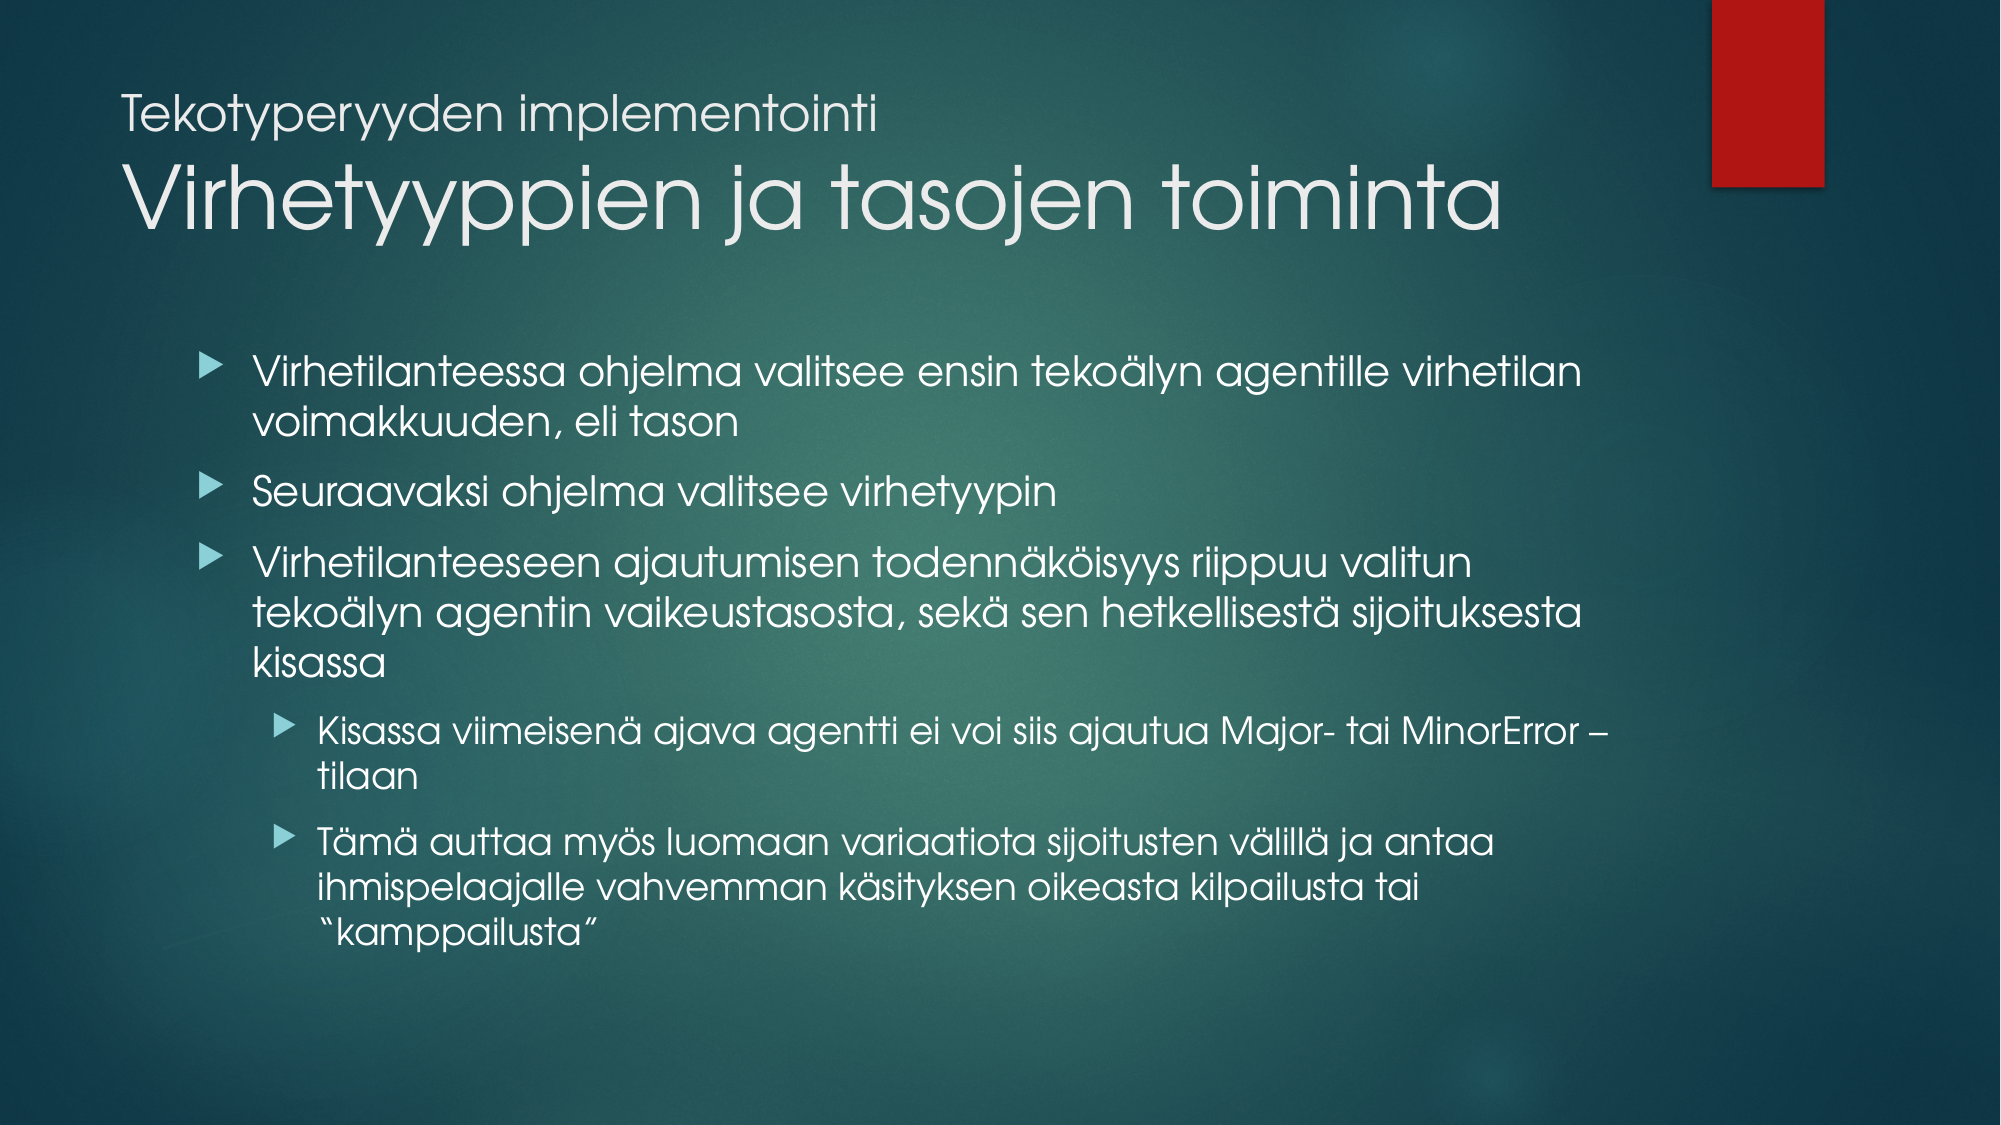

# Tekotyperyyden implementointi Virhetyyppien ja tasojen toiminta
Virhetilanteessa ohjelma valitsee ensin tekoälyn agentille virhetilan voimakkuuden, eli tason
Seuraavaksi ohjelma valitsee virhetyypin
Virhetilanteeseen ajautumisen todennäköisyys riippuu valitun tekoälyn agentin vaikeustasosta, sekä sen hetkellisestä sijoituksesta kisassa
Kisassa viimeisenä ajava agentti ei voi siis ajautua Major- tai MinorError –tilaan
Tämä auttaa myös luomaan variaatiota sijoitusten välillä ja antaa ihmispelaajalle vahvemman käsityksen oikeasta kilpailusta tai “kamppailusta”